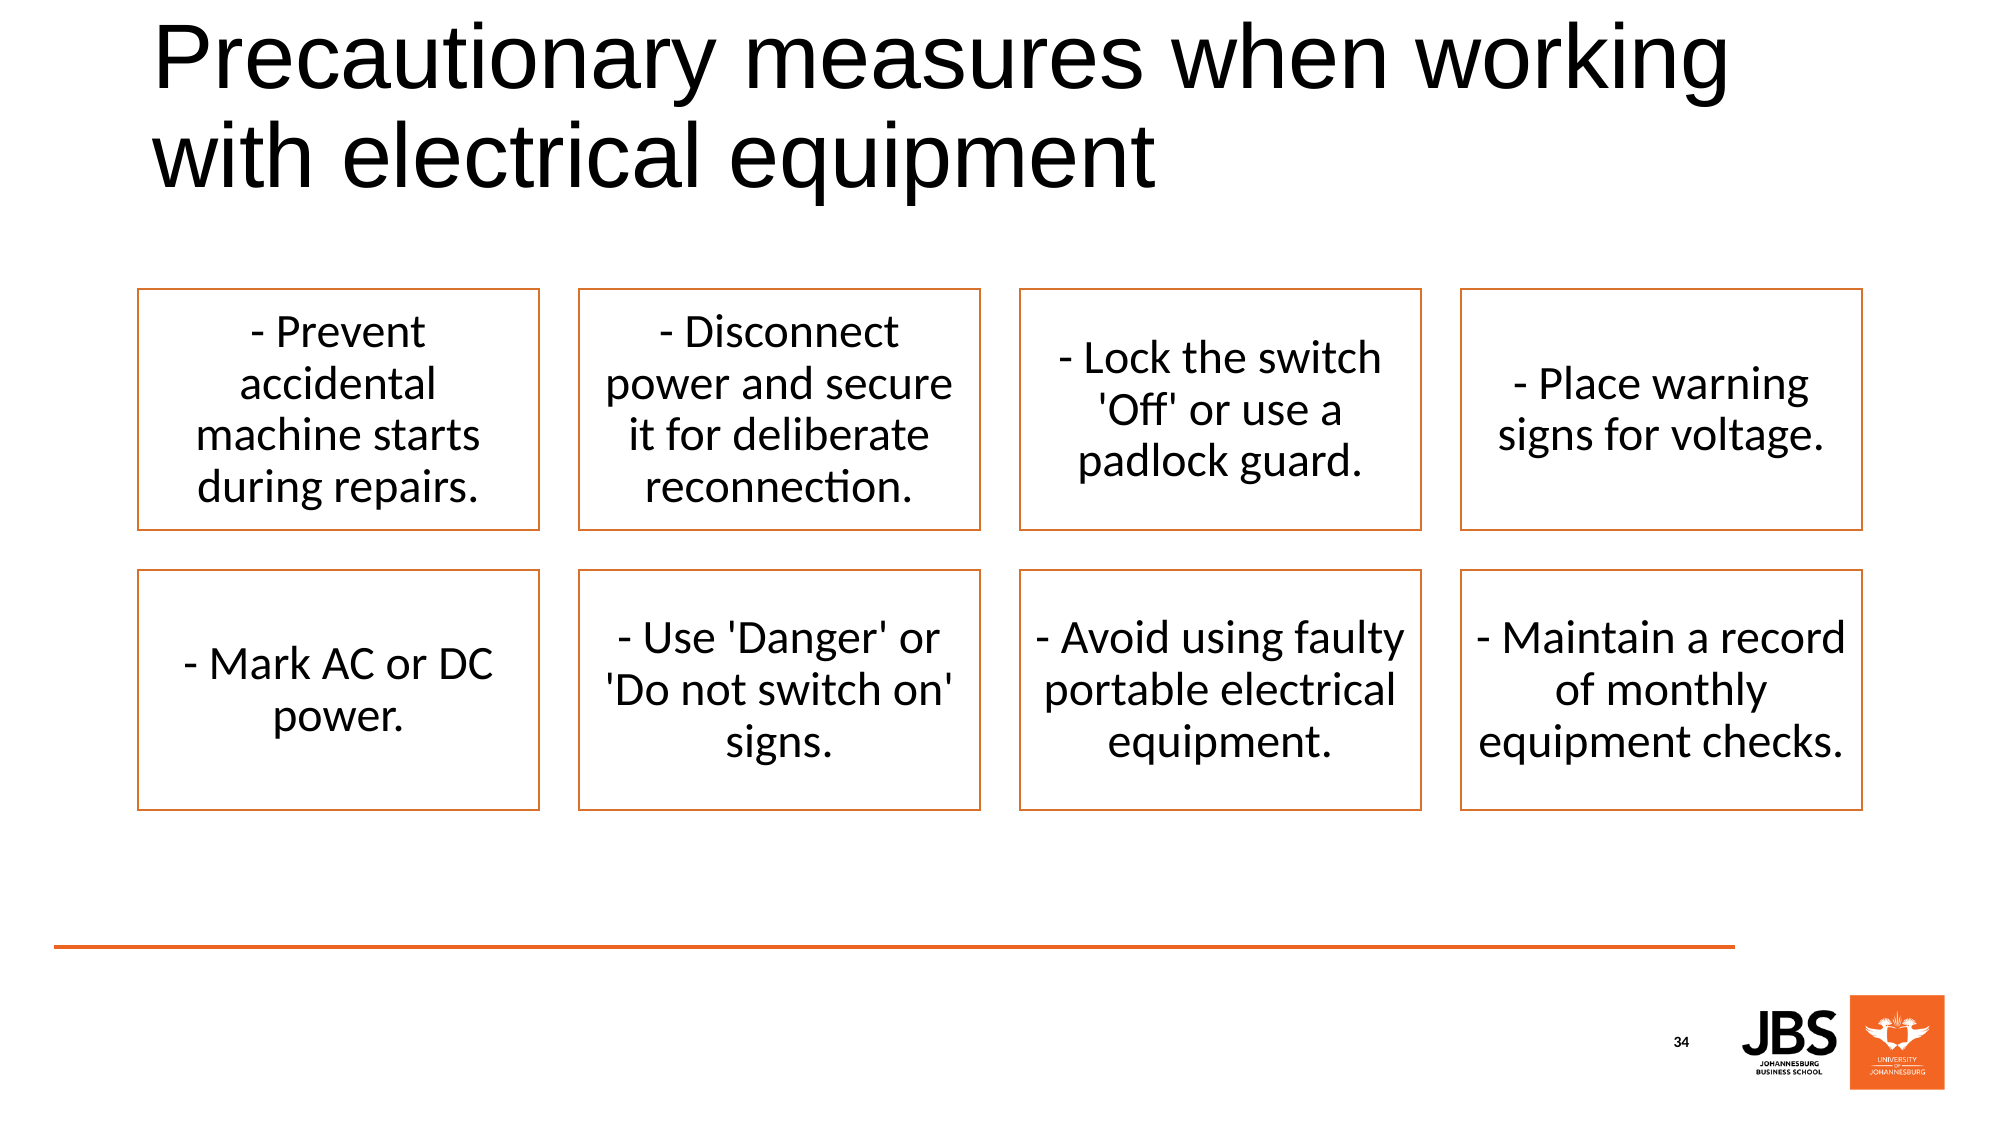

# Precautionary measures when working with electrical equipment
- Prevent accidental machine starts during repairs.
- Disconnect power and secure it for deliberate reconnection.
- Lock the switch 'Off' or use a padlock guard.
- Place warning signs for voltage.
- Mark AC or DC power.
- Use 'Danger' or 'Do not switch on' signs.
- Avoid using faulty portable electrical equipment.
- Maintain a record of monthly equipment checks.